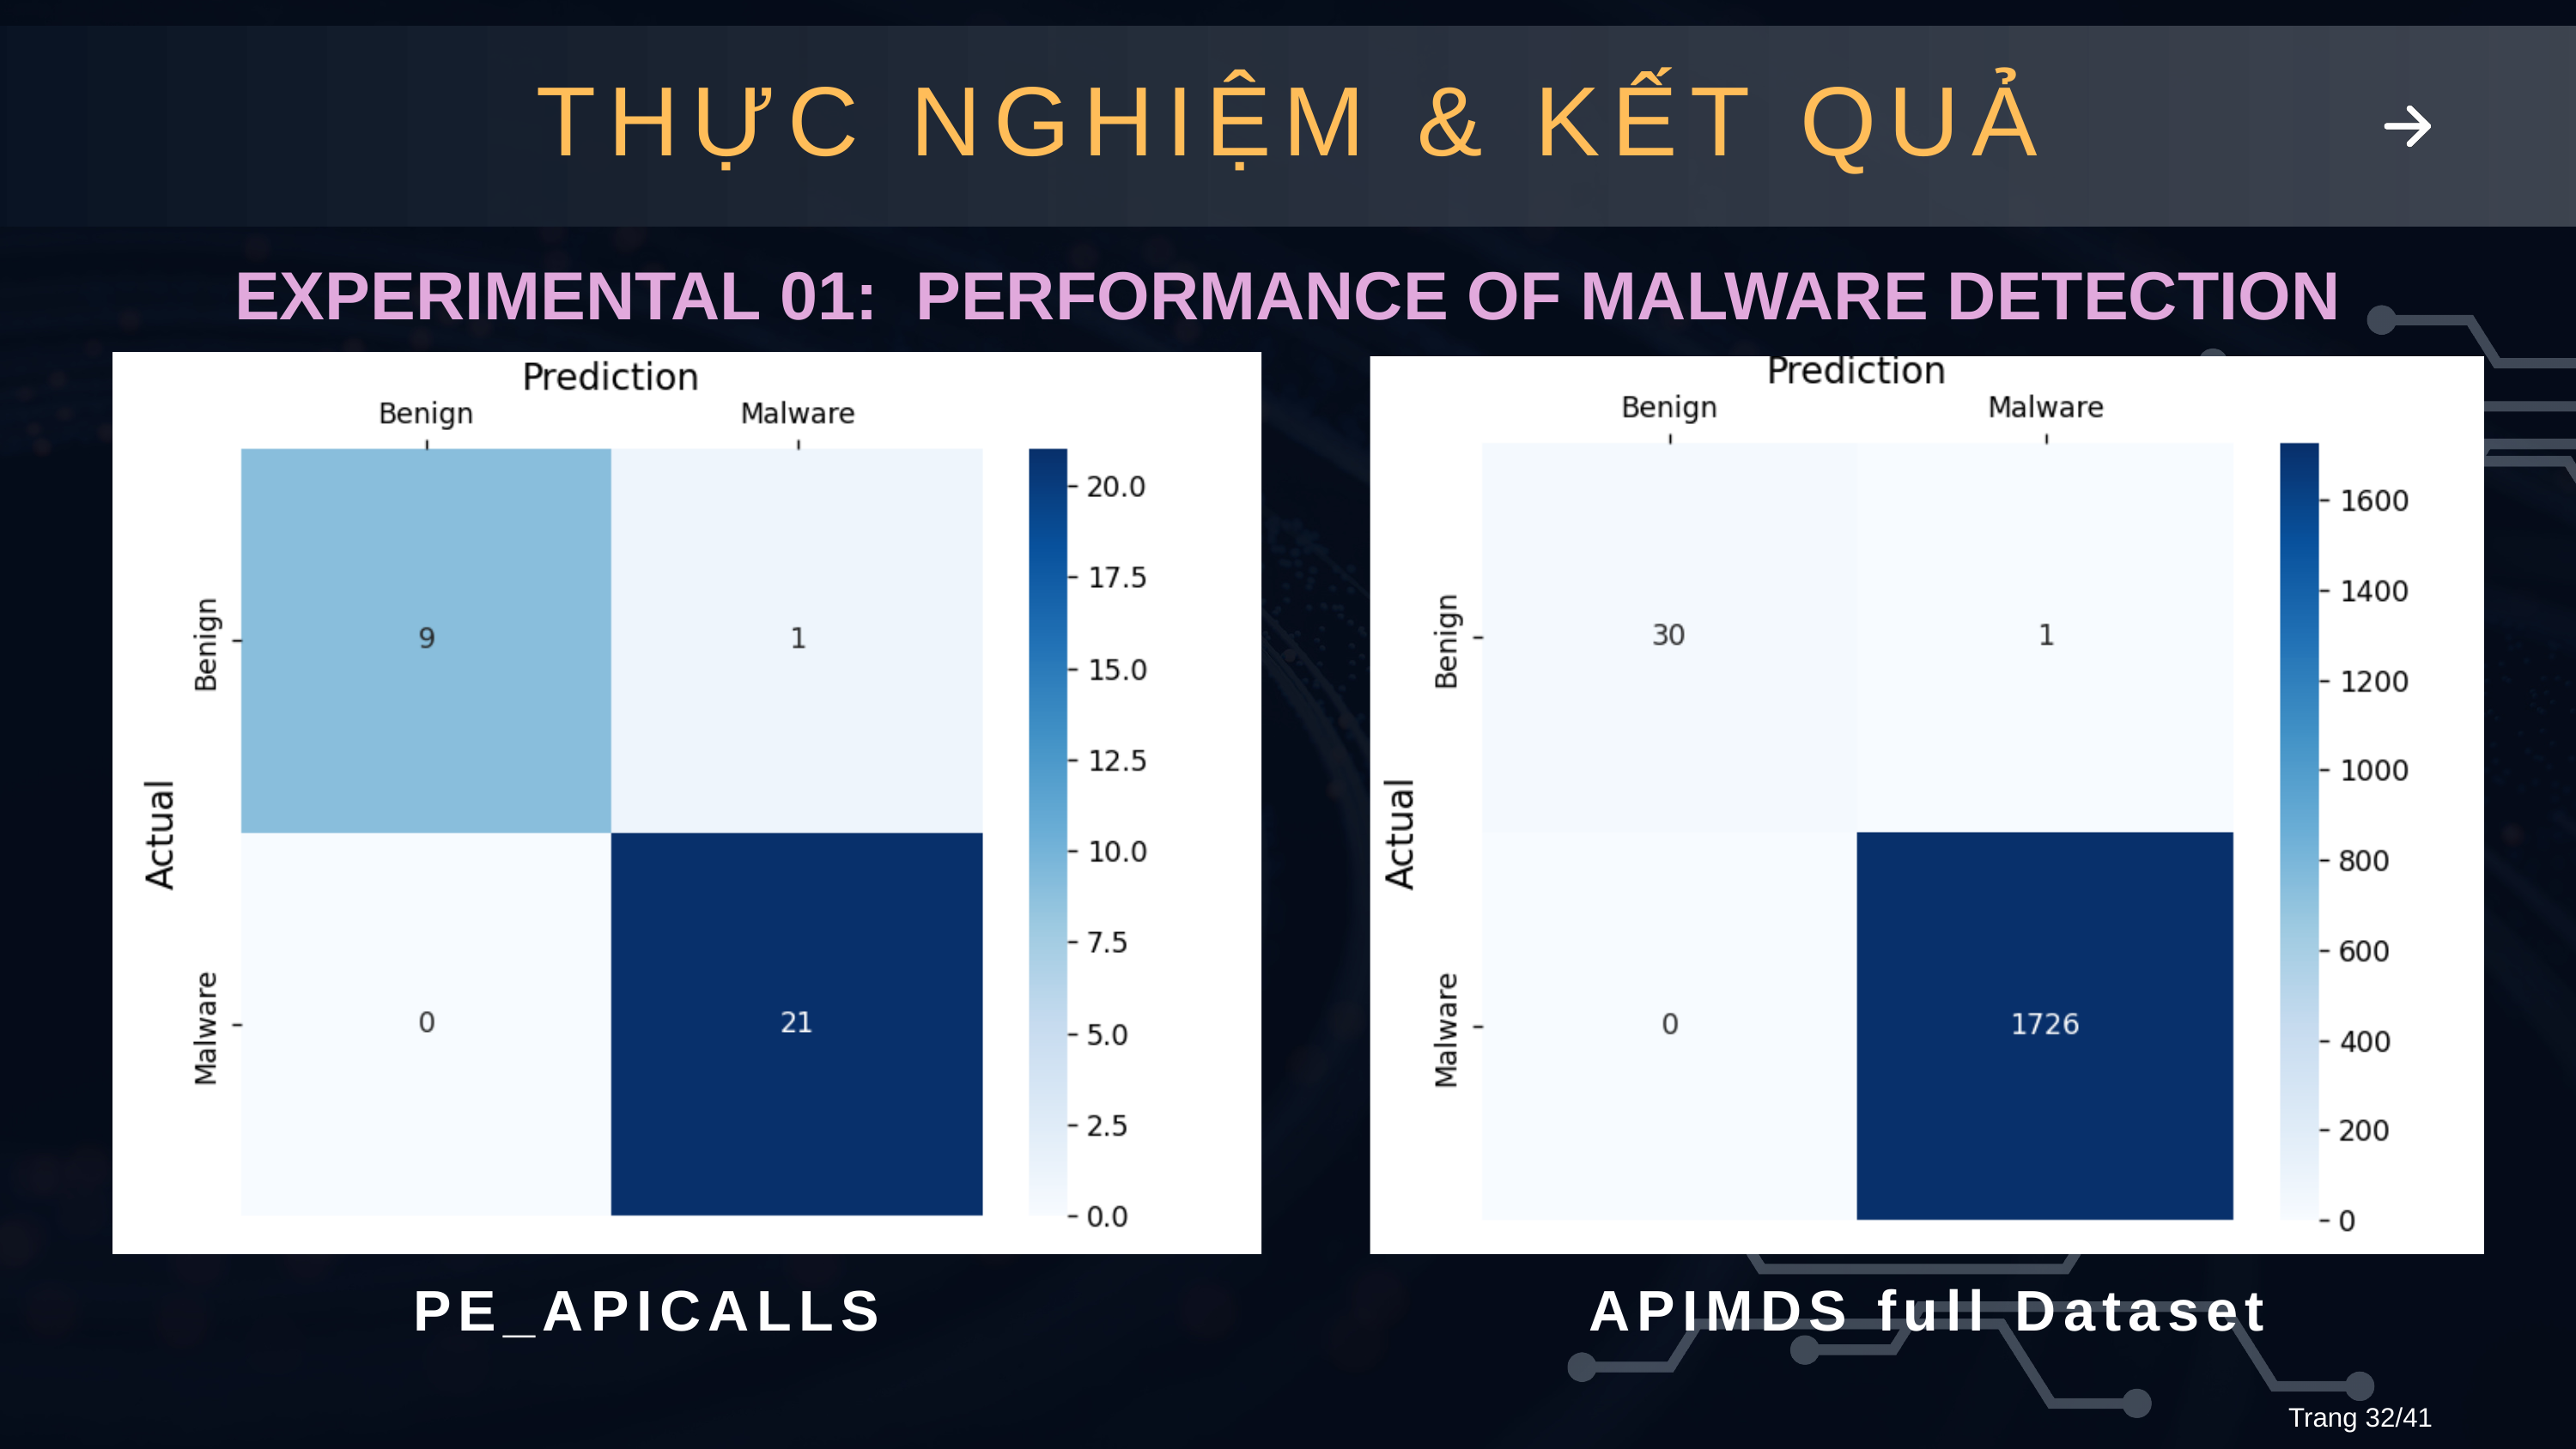

THỰC NGHIỆM & KẾT QUẢ

EXPERIMENTAL 01:  PERFORMANCE OF MALWARE DETECTION

PE_APICALLS
APIMDS full Dataset
Trang 32/41